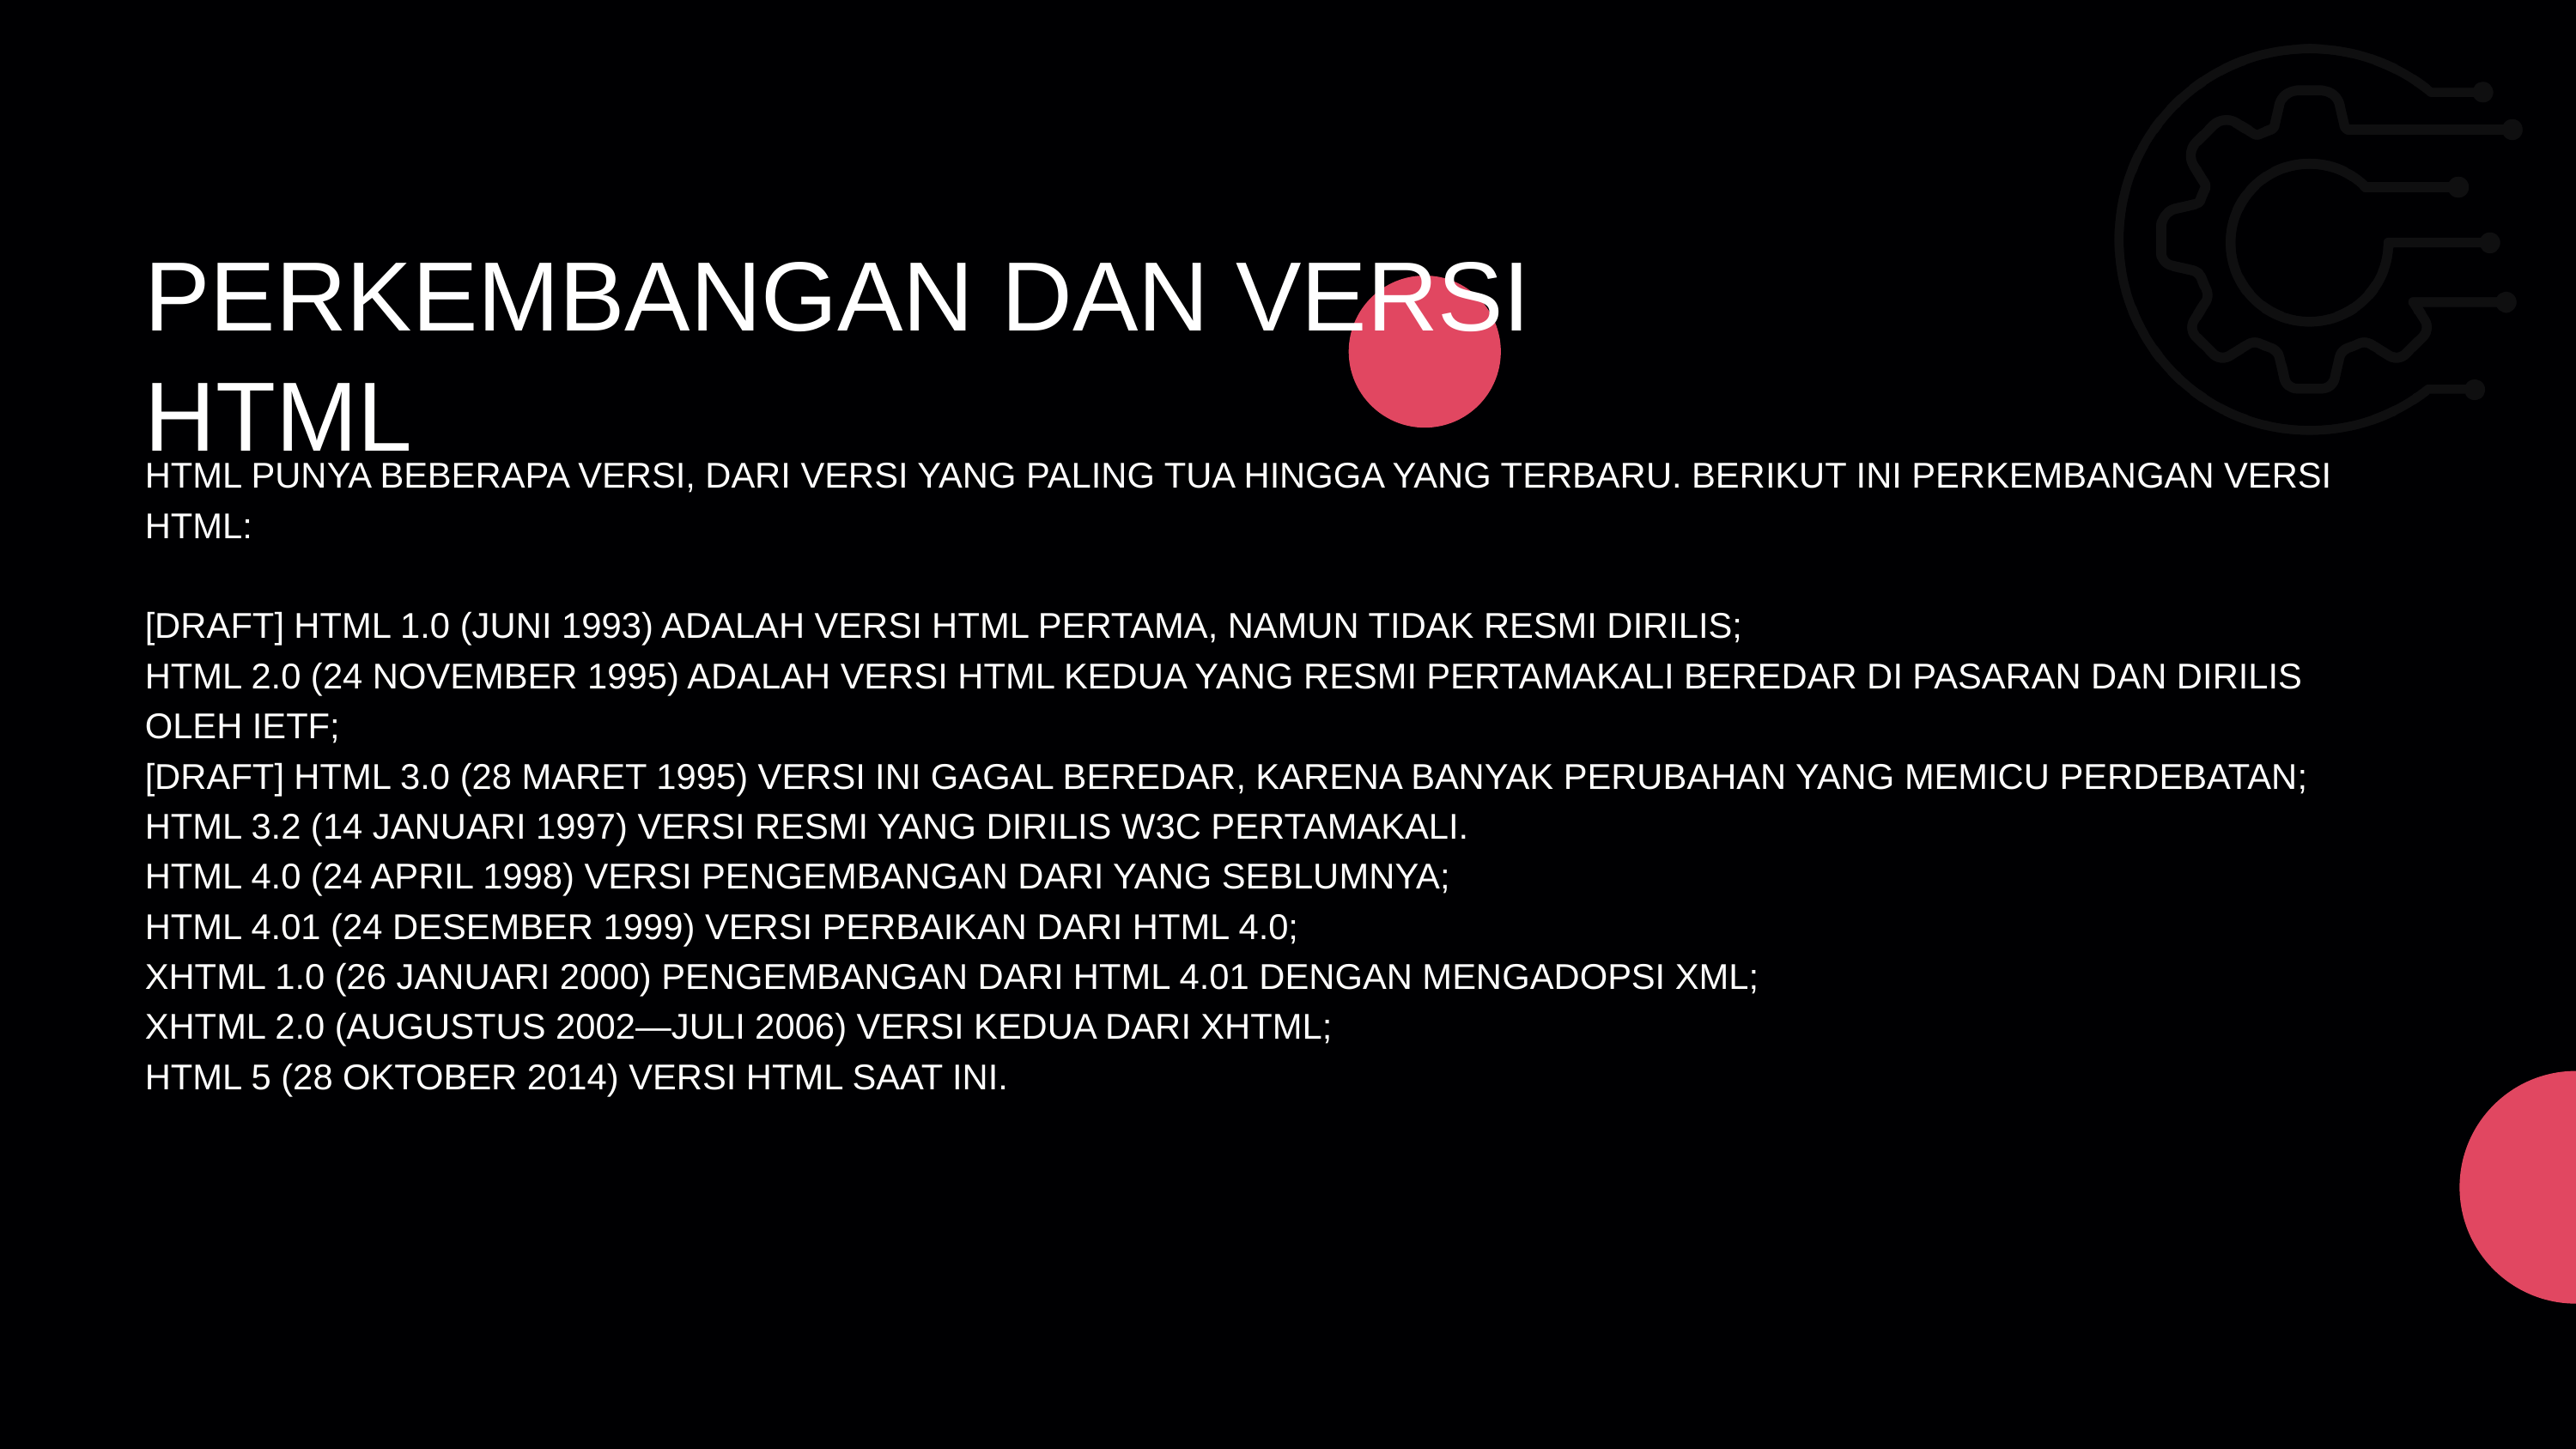

PERKEMBANGAN DAN VERSI HTML

HTML PUNYA BEBERAPA VERSI, DARI VERSI YANG PALING TUA HINGGA YANG TERBARU. BERIKUT INI PERKEMBANGAN VERSI HTML:

[DRAFT] HTML 1.0 (JUNI 1993) ADALAH VERSI HTML PERTAMA, NAMUN TIDAK RESMI DIRILIS;
HTML 2.0 (24 NOVEMBER 1995) ADALAH VERSI HTML KEDUA YANG RESMI PERTAMAKALI BEREDAR DI PASARAN DAN DIRILIS OLEH IETF;
[DRAFT] HTML 3.0 (28 MARET 1995) VERSI INI GAGAL BEREDAR, KARENA BANYAK PERUBAHAN YANG MEMICU PERDEBATAN;
HTML 3.2 (14 JANUARI 1997) VERSI RESMI YANG DIRILIS W3C PERTAMAKALI.
HTML 4.0 (24 APRIL 1998) VERSI PENGEMBANGAN DARI YANG SEBLUMNYA;
HTML 4.01 (24 DESEMBER 1999) VERSI PERBAIKAN DARI HTML 4.0;
XHTML 1.0 (26 JANUARI 2000) PENGEMBANGAN DARI HTML 4.01 DENGAN MENGADOPSI XML;
XHTML 2.0 (AUGUSTUS 2002—JULI 2006) VERSI KEDUA DARI XHTML;
HTML 5 (28 OKTOBER 2014) VERSI HTML SAAT INI.